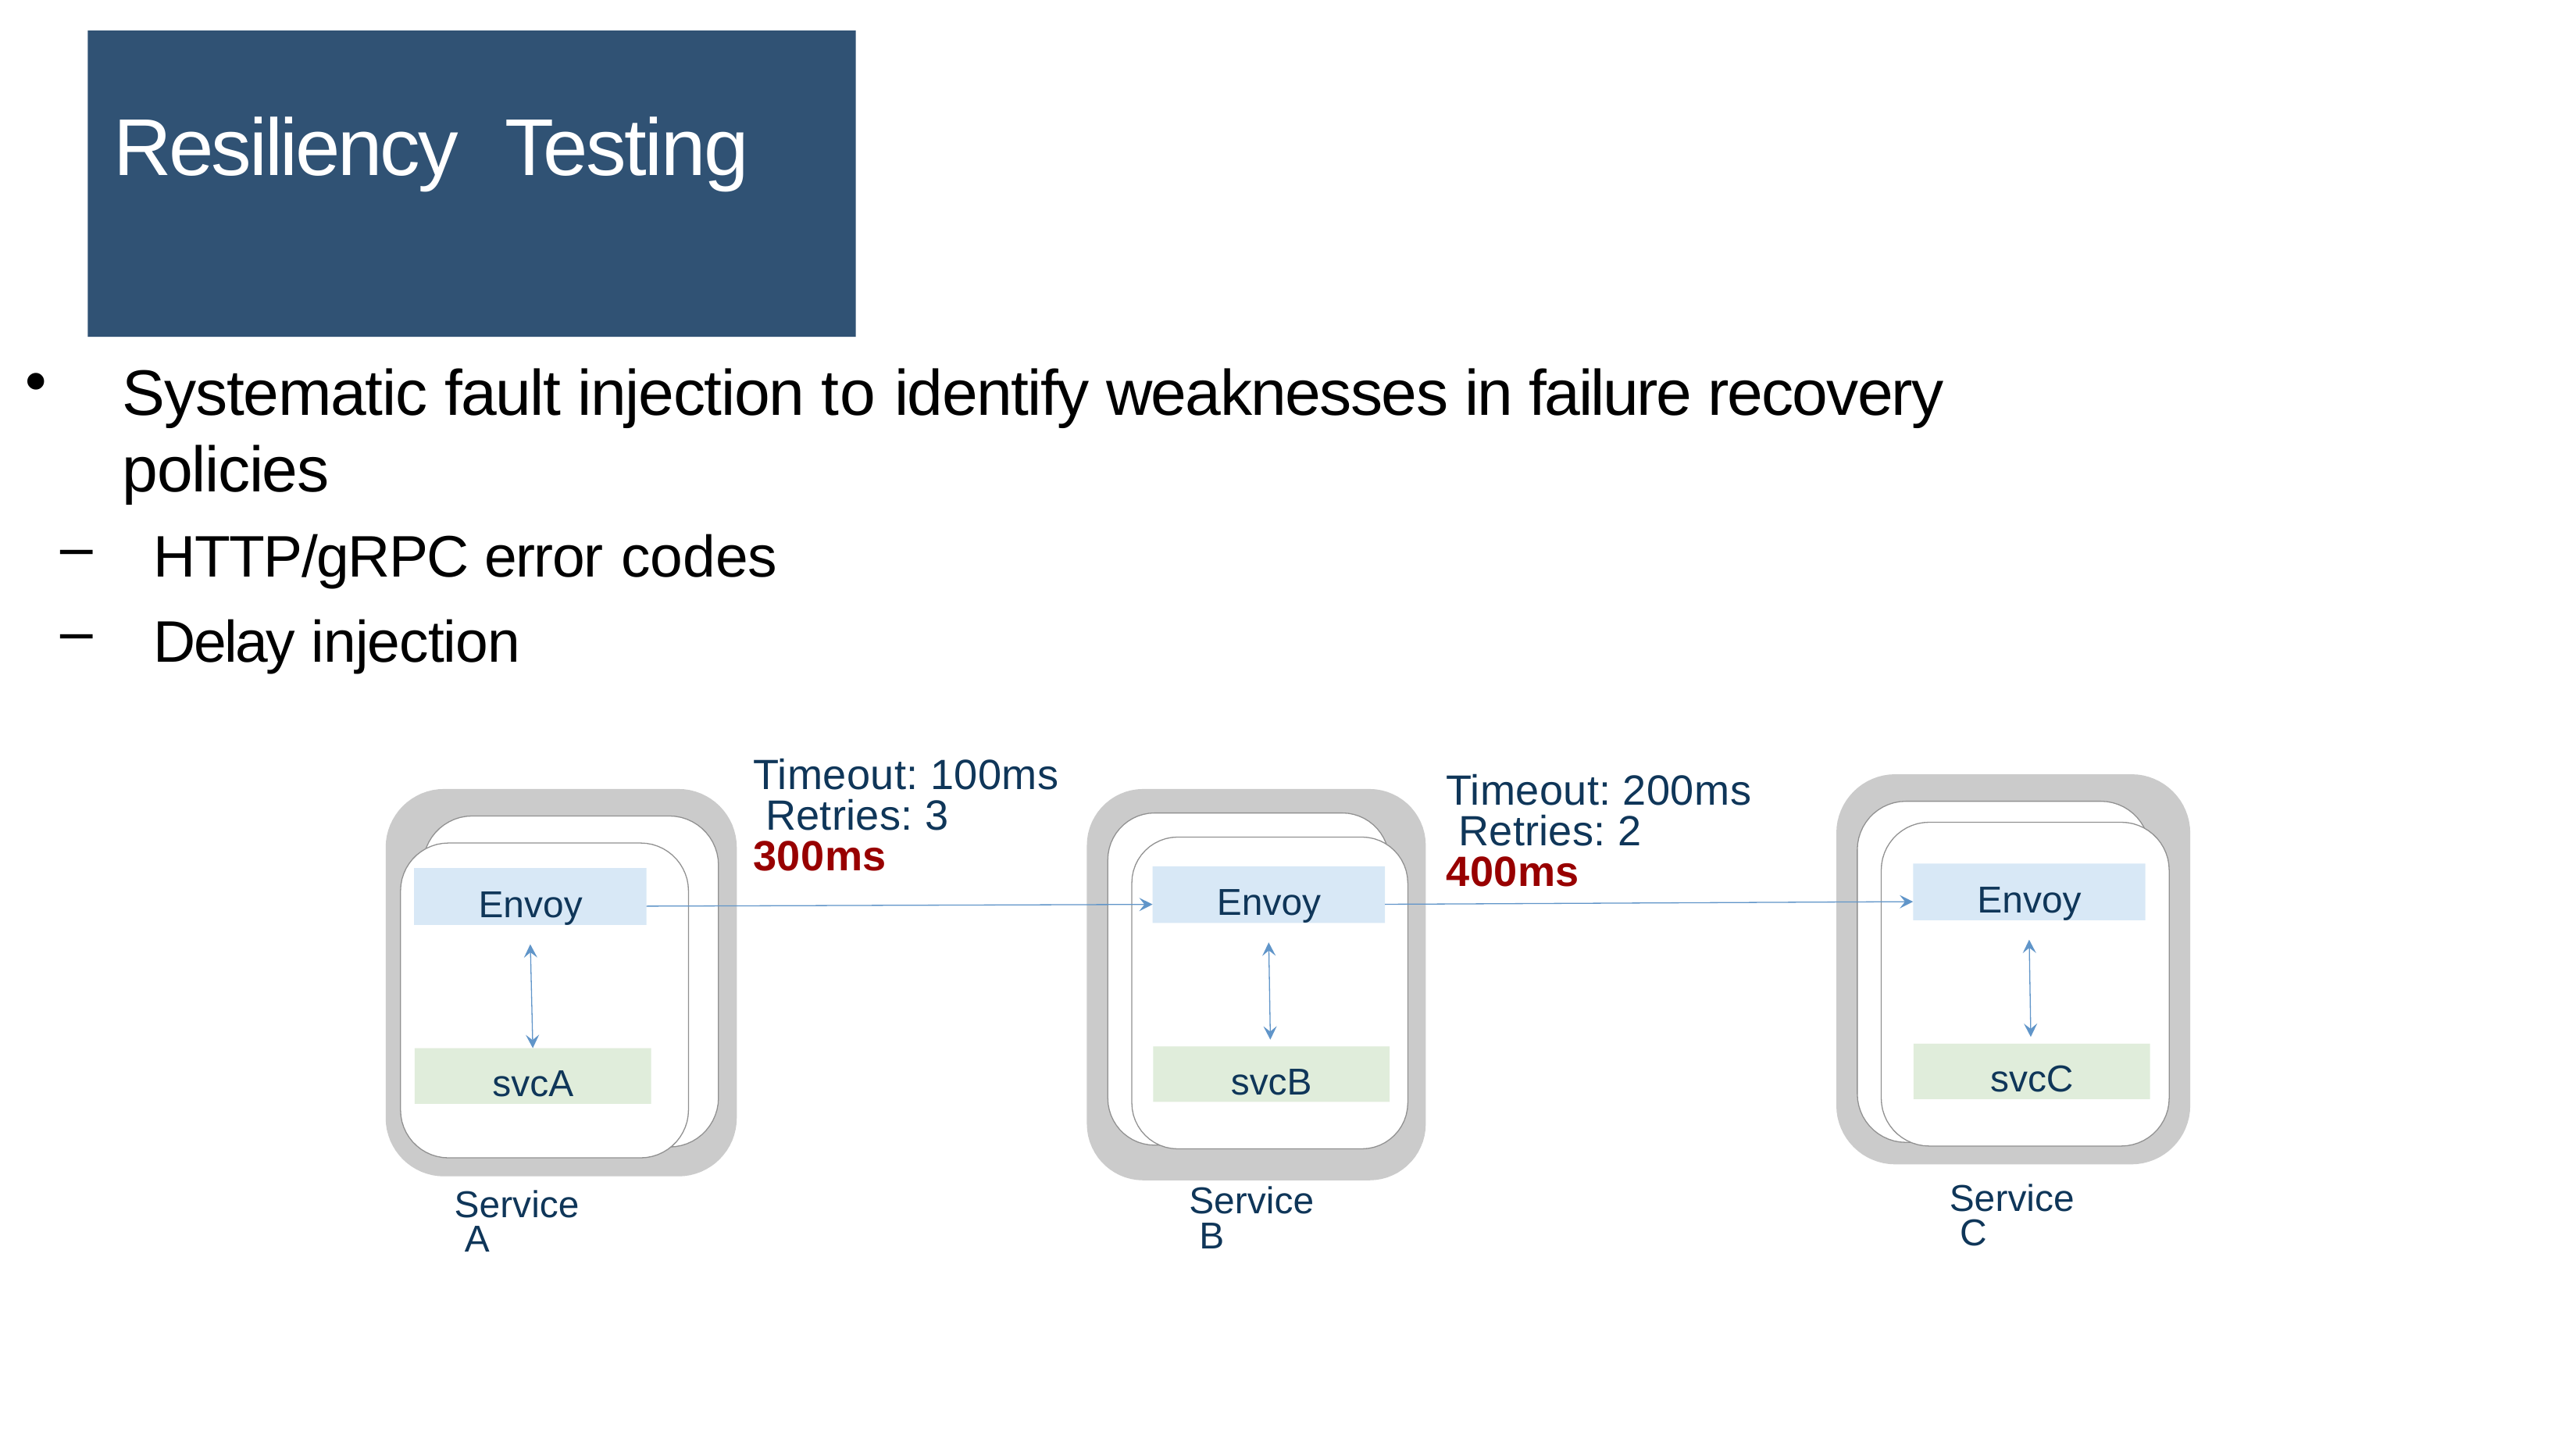

# Resiliency	Testing
Systematic fault injection to identify weaknesses in failure recovery policies
HTTP/gRPC error codes
Delay injection
Timeout: 100ms  Retries: 3  300ms
Timeout: 200ms  Retries: 2  400ms

Envoy
Envoy
Envoy

svcC
svcB
svcA
Service  C
Service  B
Service  A